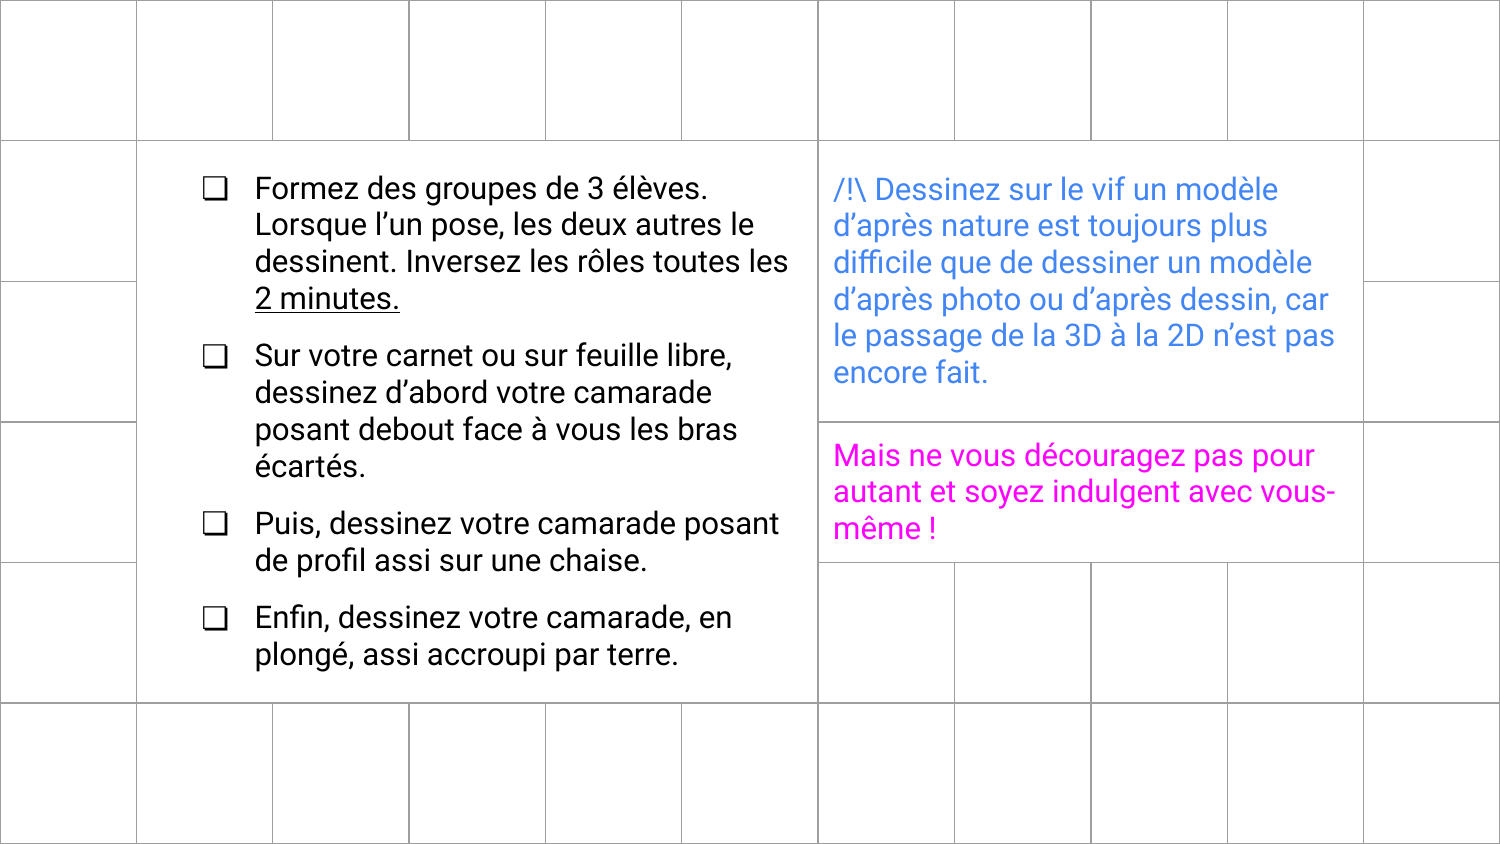

|  |  |  |  |  |  |  |  |  |  |  |
| --- | --- | --- | --- | --- | --- | --- | --- | --- | --- | --- |
|  | Formez des groupes de 3 élèves. Lorsque l’un pose, les deux autres le dessinent. Inversez les rôles toutes les 2 minutes. Sur votre carnet ou sur feuille libre, dessinez d’abord votre camarade posant debout face à vous les bras écartés. Puis, dessinez votre camarade posant de profil assi sur une chaise. Enfin, dessinez votre camarade, en plongé, assi accroupi par terre. |  |  |  |  | /!\ Dessinez sur le vif un modèle d’après nature est toujours plus difficile que de dessiner un modèle d’après photo ou d’après dessin, car le passage de la 3D à la 2D n’est pas encore fait. |  |  |  |  |
|  |  |  |  |  |  |  |  |  |  |  |
|  |  |  |  |  |  | Mais ne vous découragez pas pour autant et soyez indulgent avec vous-même ! |  |  |  |  |
|  |  |  |  |  |  |  |  |  |  |  |
|  |  |  |  |  |  |  |  |  |  |  |
|  |  |  |  |  |  |  |  |  |  |  |
|  |  |  |  |  |  |  |  |  |  |  |